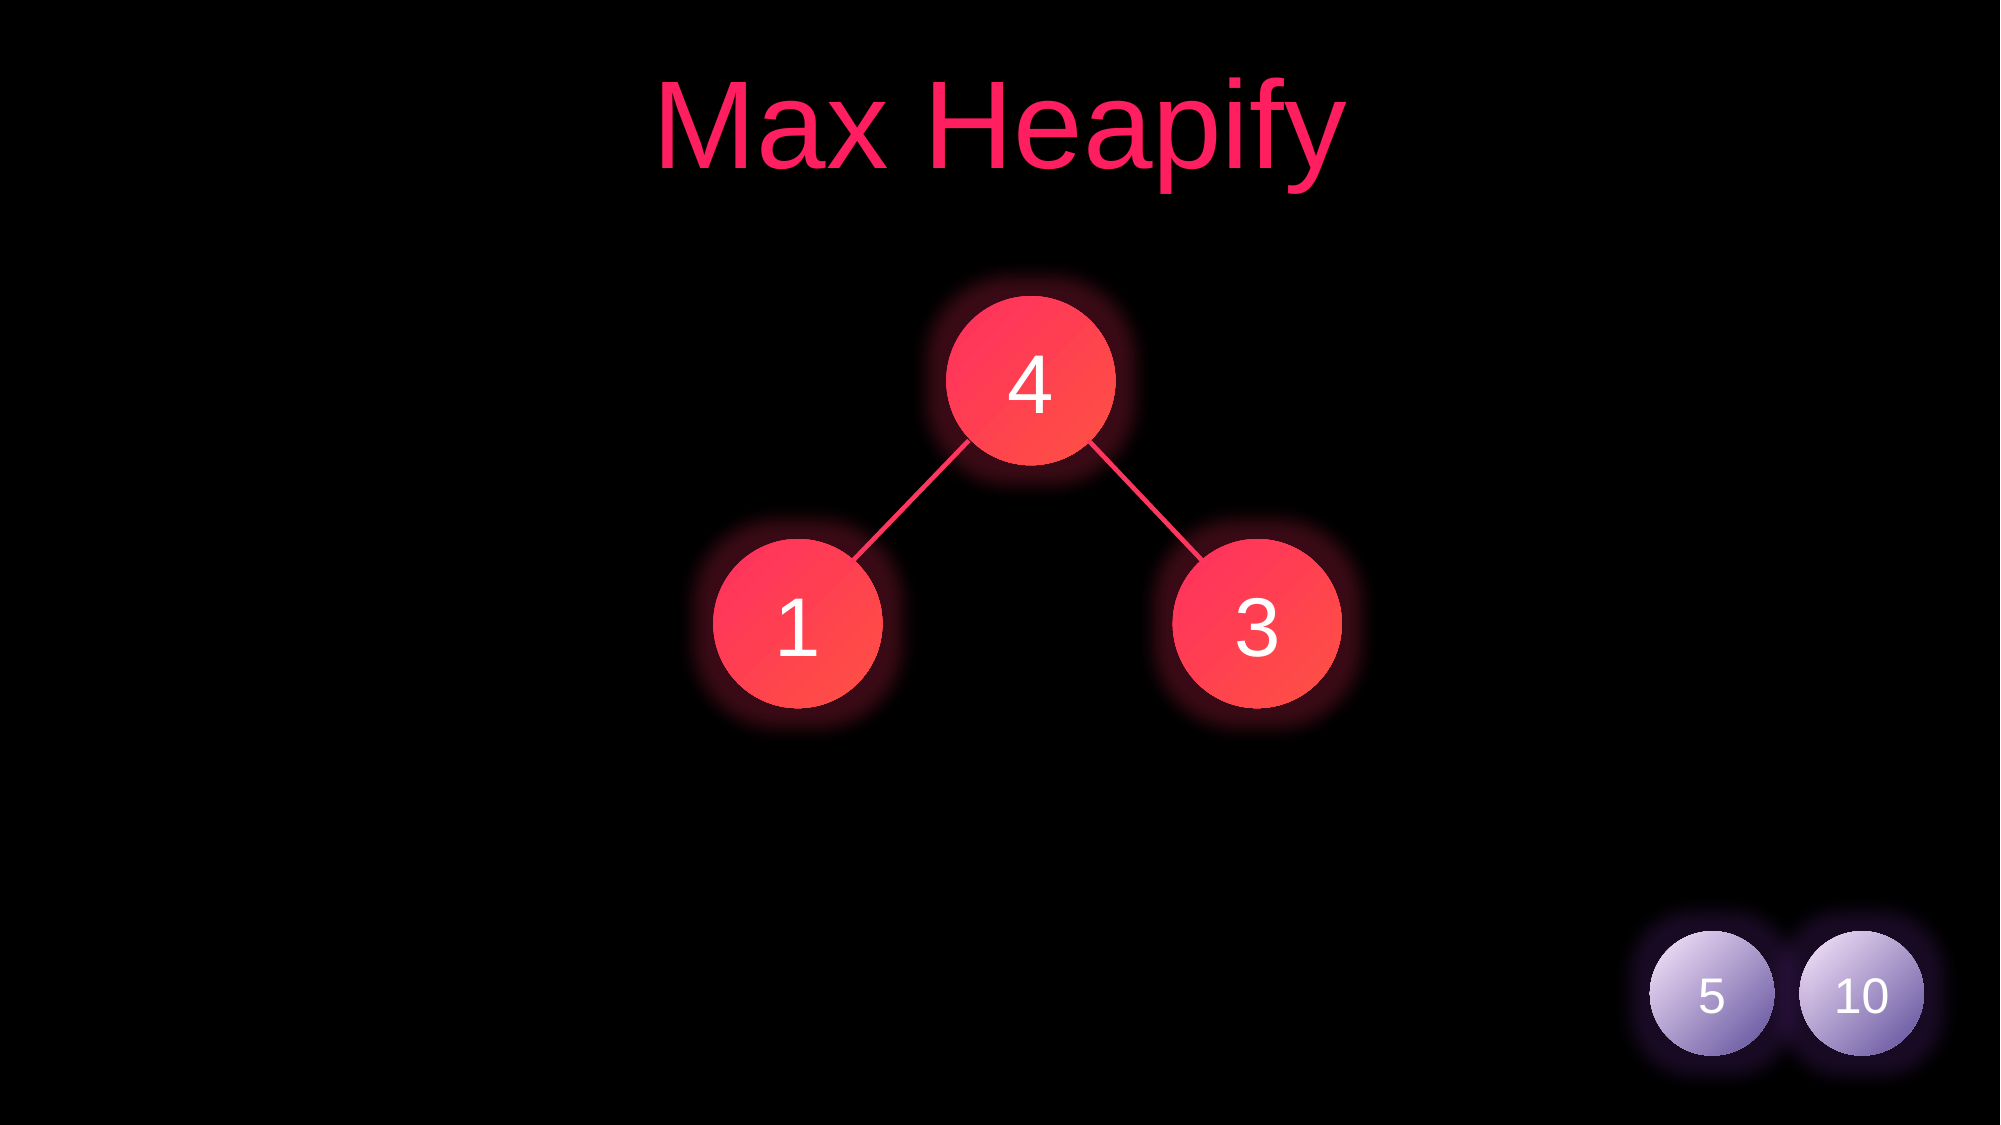

Max Heapify
4
1
3
5
10